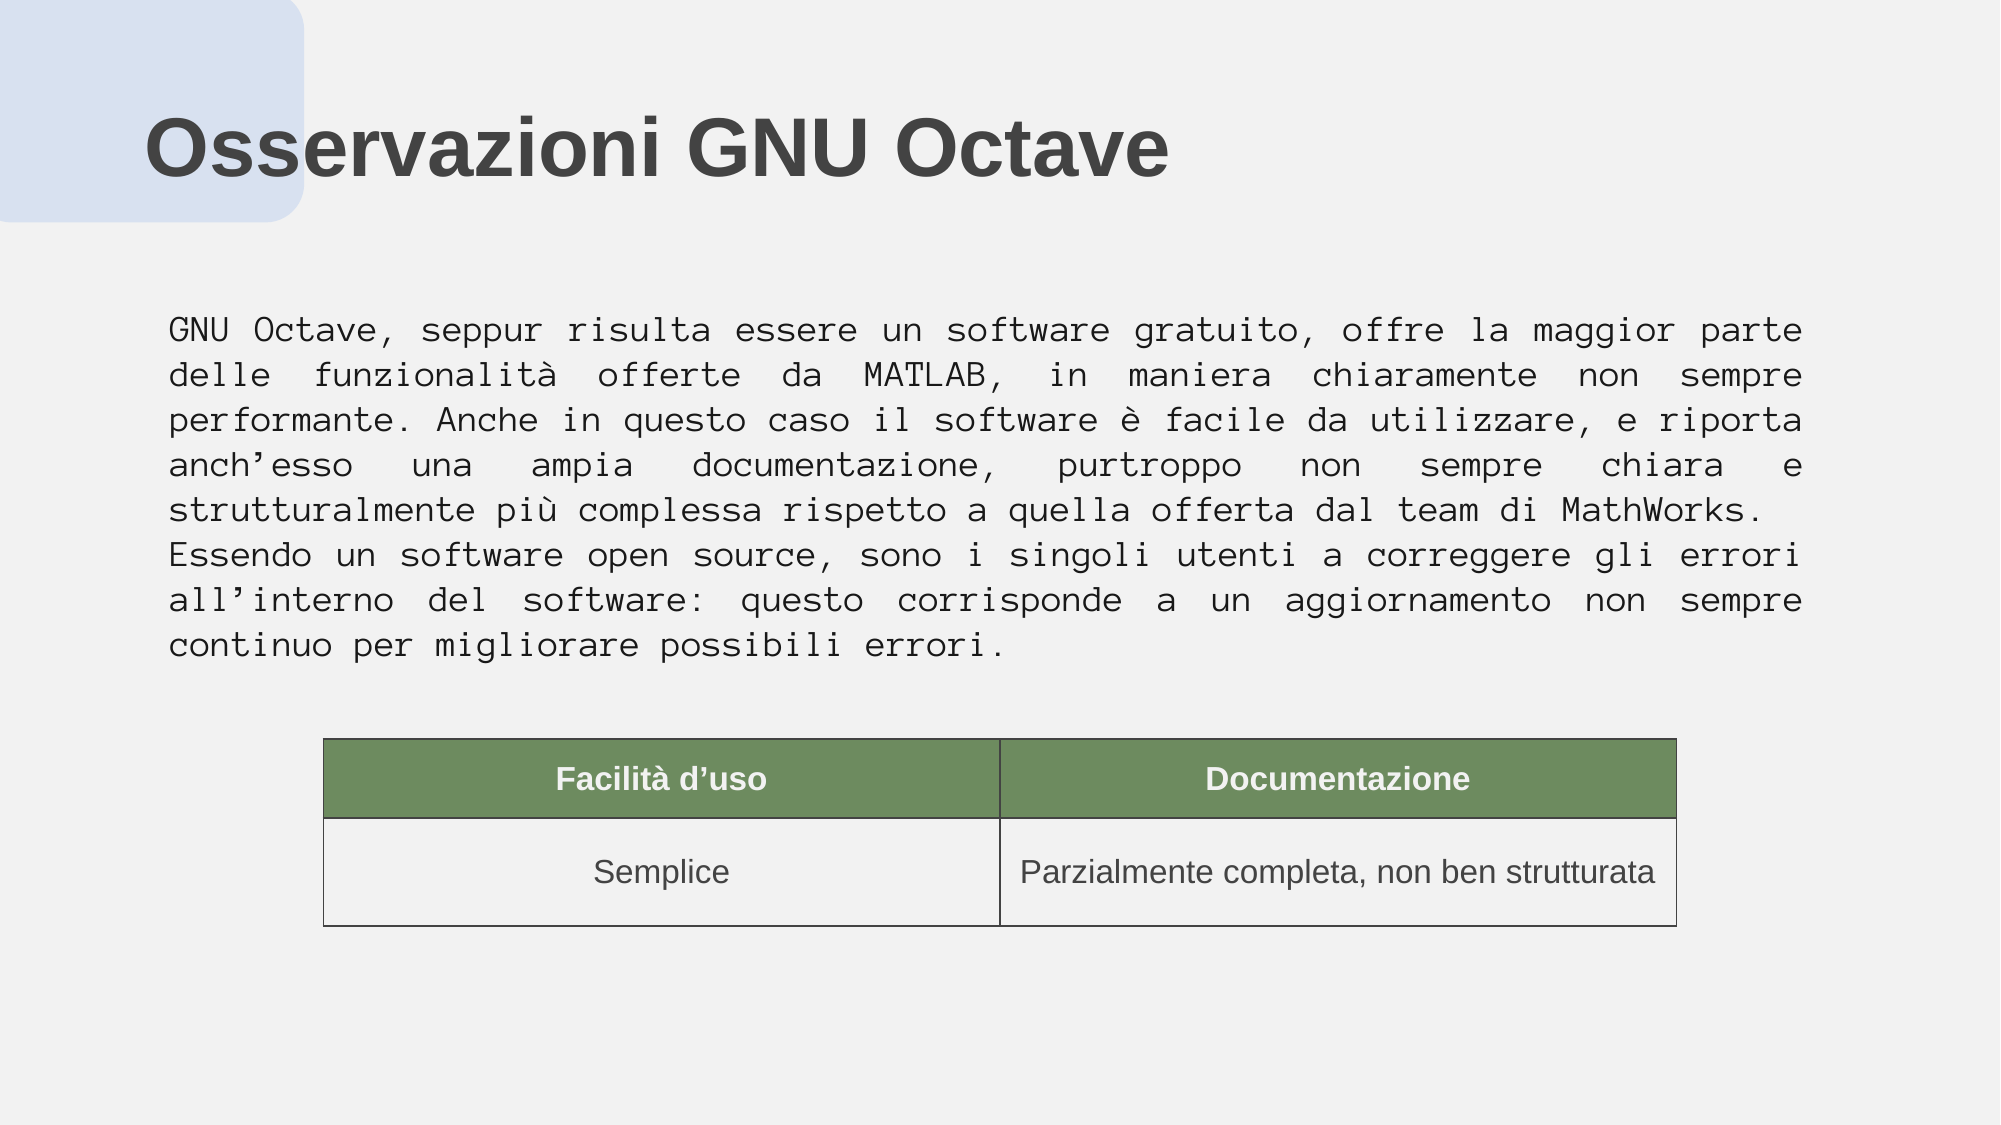

# Osservazioni GNU Octave
GNU Octave, seppur risulta essere un software gratuito, offre la maggior parte delle funzionalità offerte da MATLAB, in maniera chiaramente non sempre performante. Anche in questo caso il software è facile da utilizzare, e riporta anch’esso una ampia documentazione, purtroppo non sempre chiara e strutturalmente più complessa rispetto a quella offerta dal team di MathWorks.
Essendo un software open source, sono i singoli utenti a correggere gli errori all’interno del software: questo corrisponde a un aggiornamento non sempre continuo per migliorare possibili errori.
| Facilità d’uso | Documentazione |
| --- | --- |
| Semplice | Parzialmente completa, non ben strutturata |